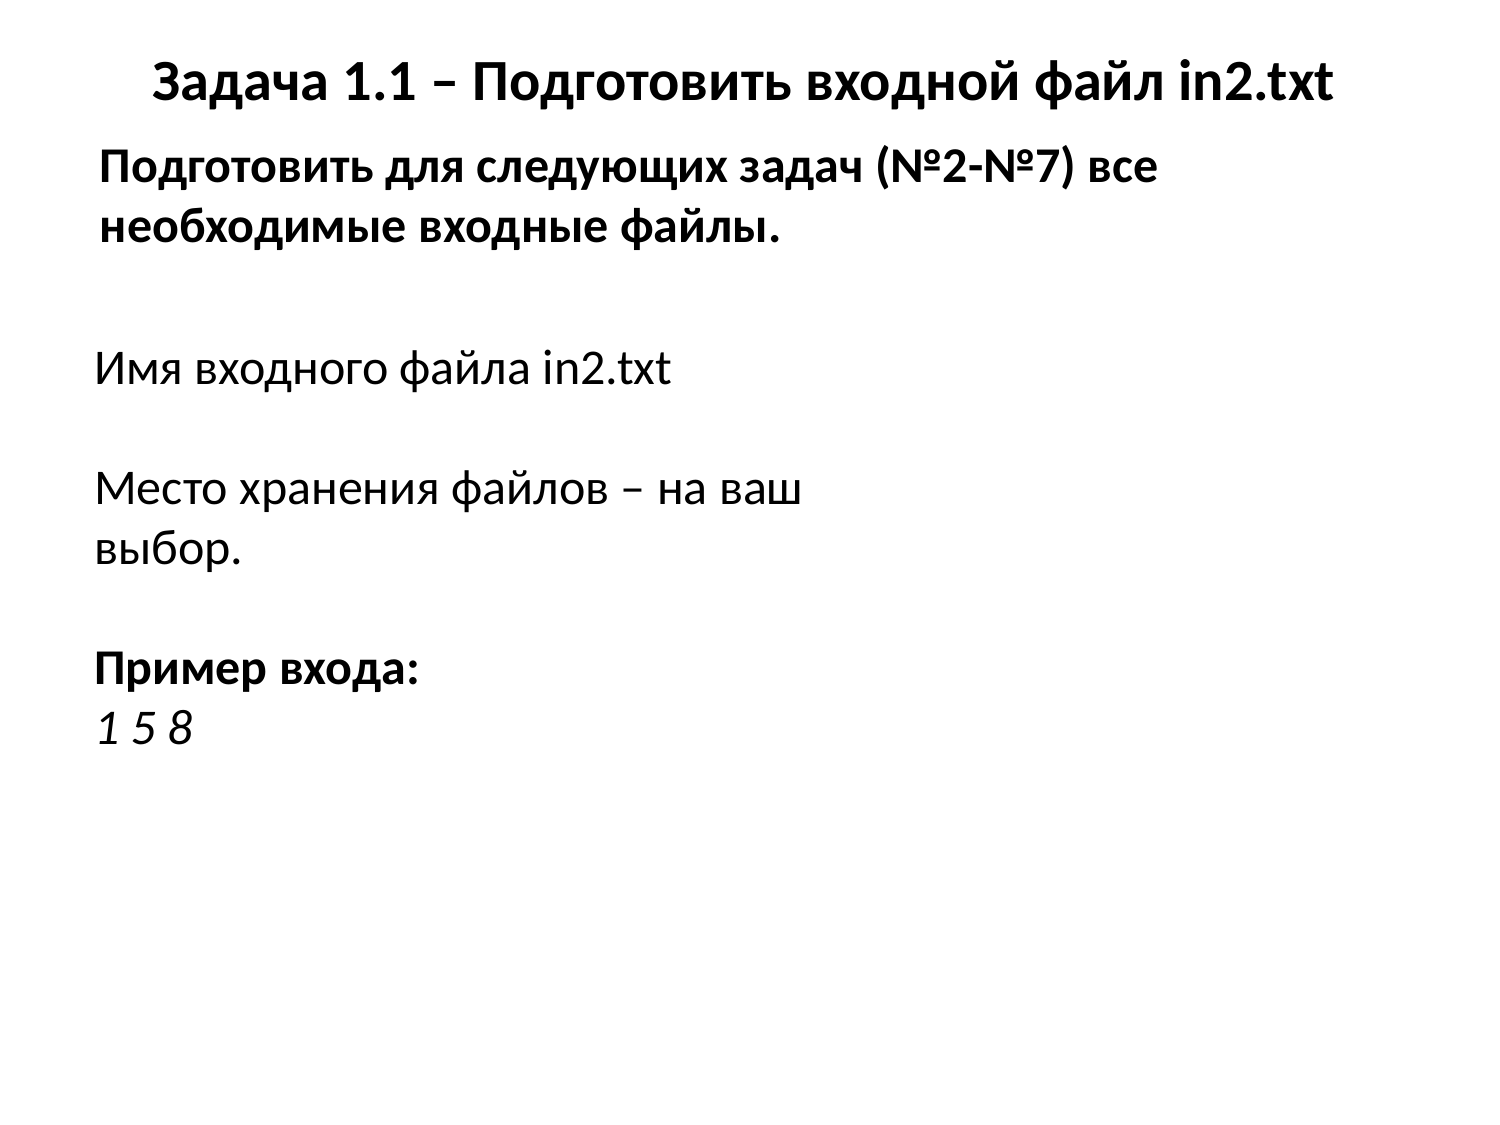

# Задача 1.1 – Подготовить входной файл in2.txt
Подготовить для следующих задач (№2-№7) все необходимые входные файлы.

Имя входного файла in2.txt

Место хранения файлов – на ваш выбор.

Пример входа:
1 5 8